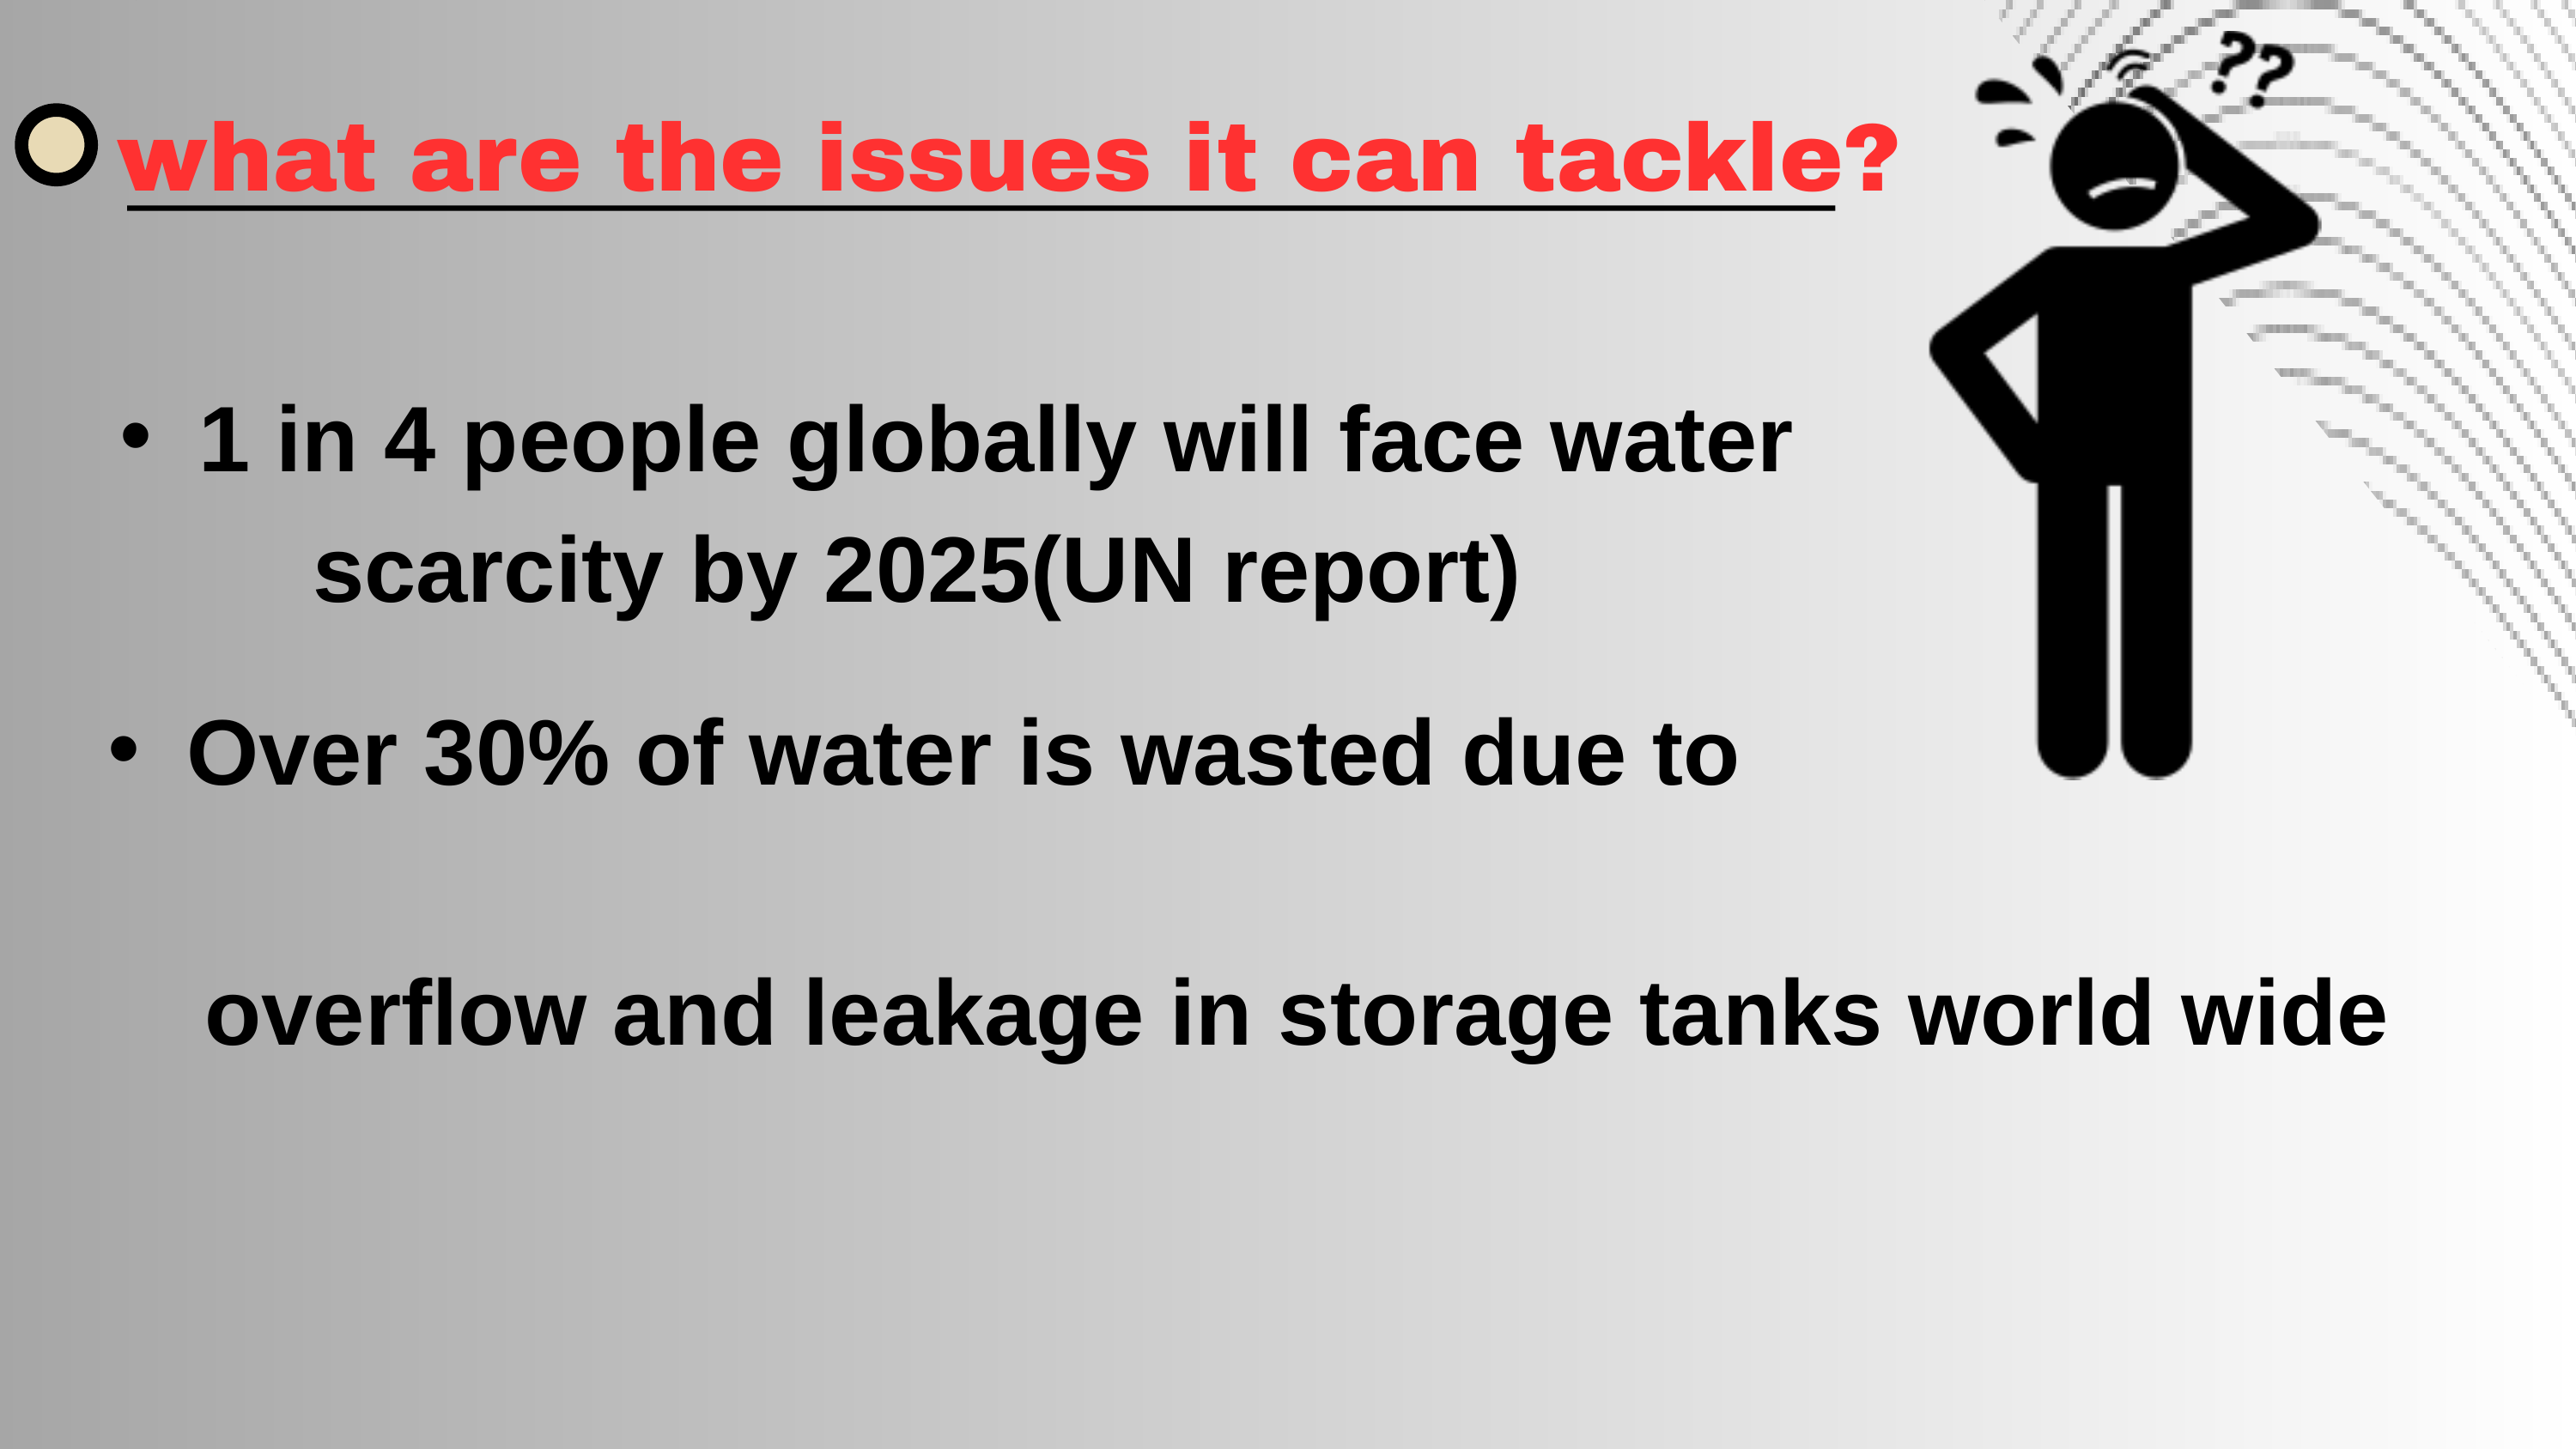

what are the issues it can tackle?

1 in 4 people globally will face water
scarcity by 2025(UN report)
Over 30% of water is wasted due to
overflow and leakage in storage tanks world wide